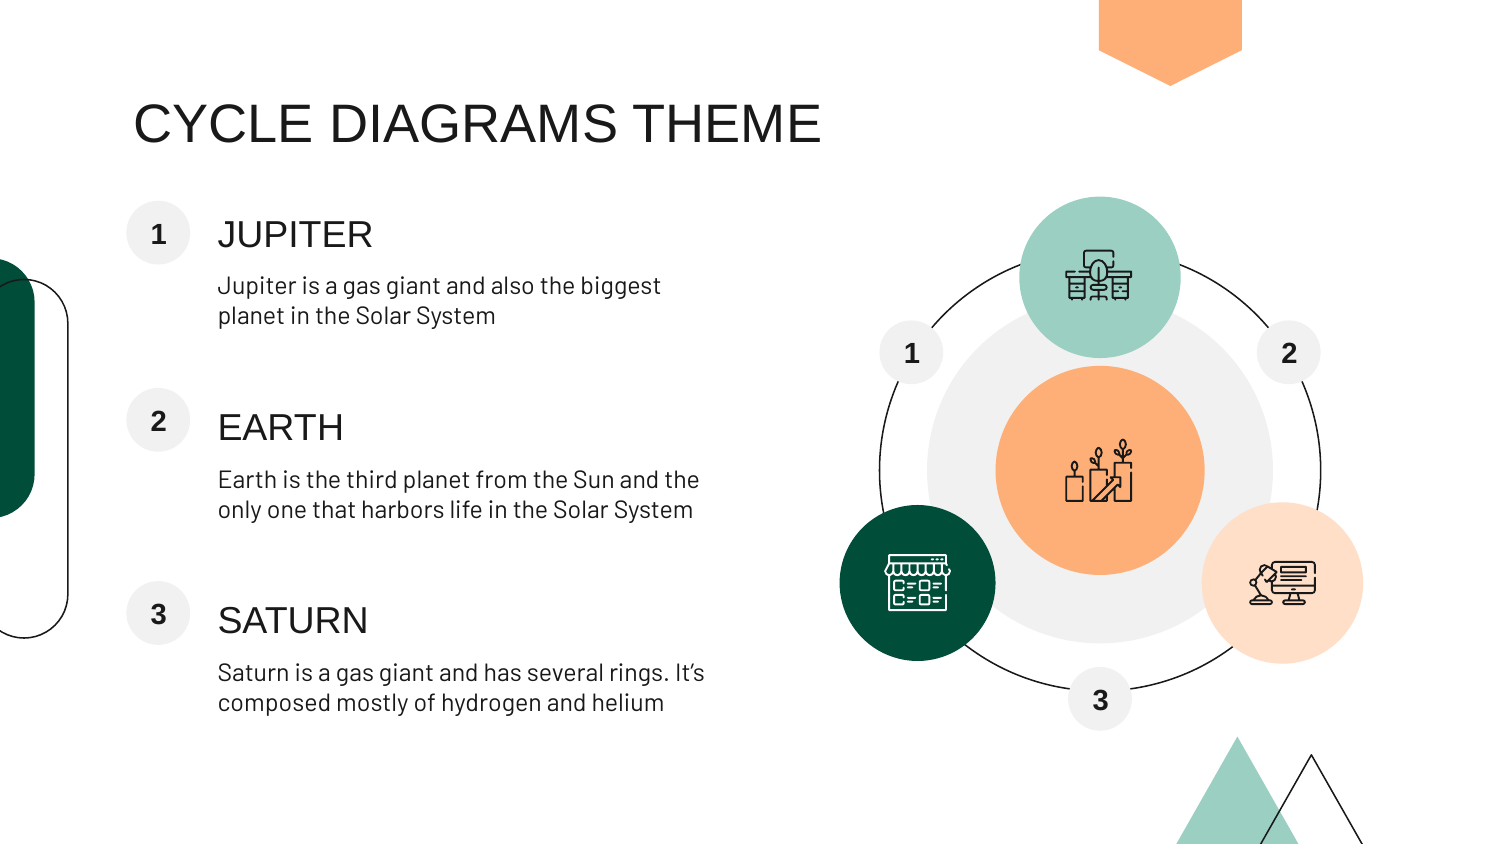

# CYCLE DIAGRAMS THEME
JUPITER

1

Jupiter is a gas giant and also the biggest planet in the Solar System

1
2

EARTH
2

Earth is the third planet from the Sun and the only one that harbors life in the Solar System

SATURN
3
Saturn is a gas giant and has several rings. It’s composed mostly of hydrogen and helium
3